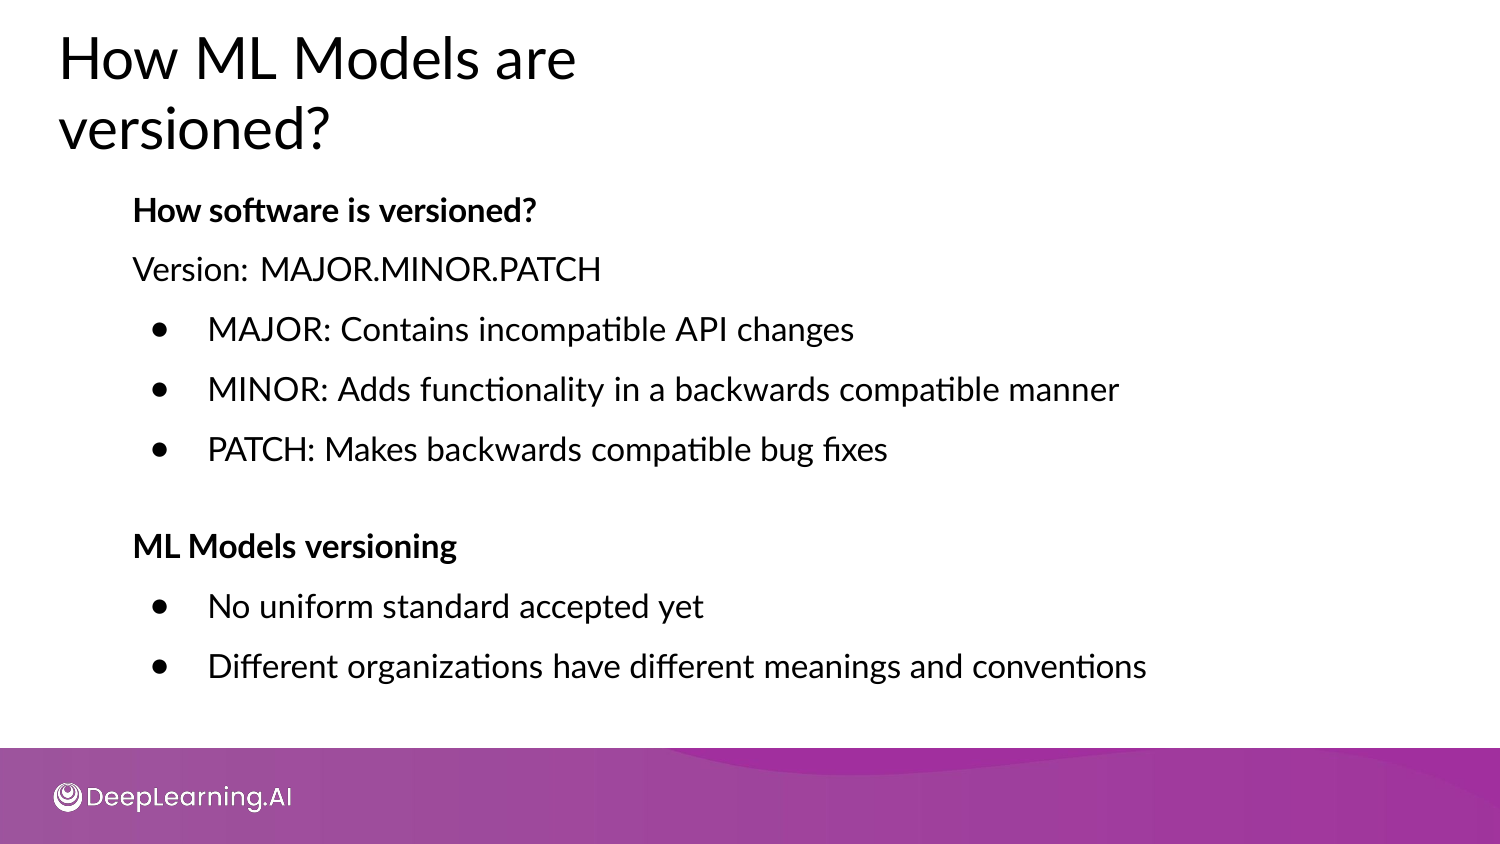

# How ML Models are versioned?
How software is versioned?
Version: MAJOR.MINOR.PATCH
MAJOR: Contains incompatible API changes
MINOR: Adds functionality in a backwards compatible manner
PATCH: Makes backwards compatible bug ﬁxes

ML Models versioning
No uniform standard accepted yet
Different organizations have different meanings and conventions